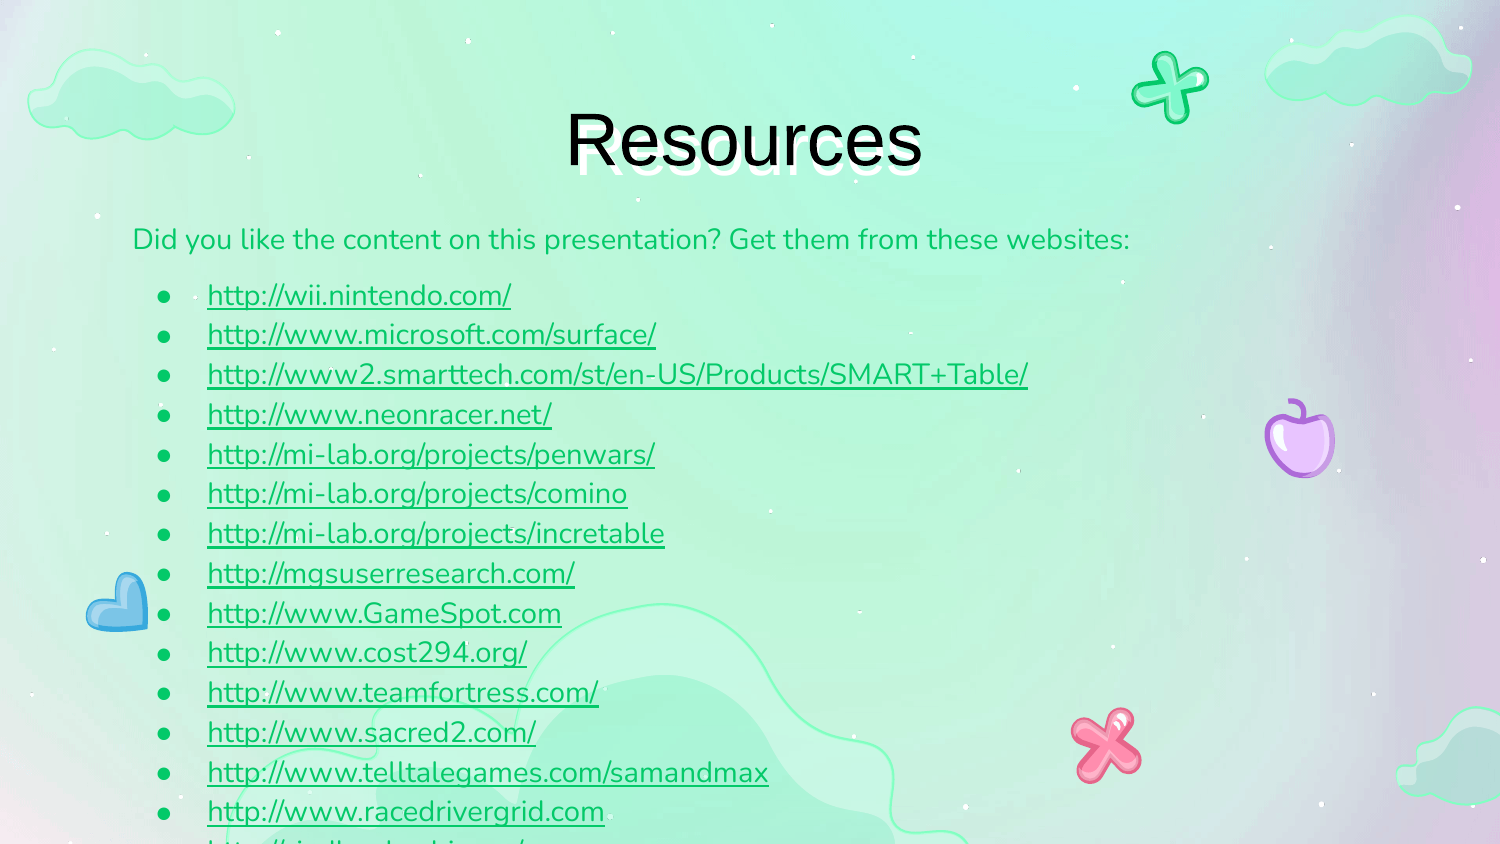

# Resources
Resources
Did you like the content on this presentation? Get them from these websites:
http://wii.nintendo.com/
http://www.microsoft.com/surface/
http://www2.smarttech.com/st/en-US/Products/SMART+Table/
http://www.neonracer.net/
http://mi-lab.org/projects/penwars/
http://mi-lab.org/projects/comino
http://mi-lab.org/projects/incretable
http://mgsuserresearch.com/
http://www.GameSpot.com
http://www.cost294.org/
http://www.teamfortress.com/
http://www.sacred2.com/
http://www.telltalegames.com/samandmax
http://www.racedrivergrid.com
http://siedler.de.ubi.com/